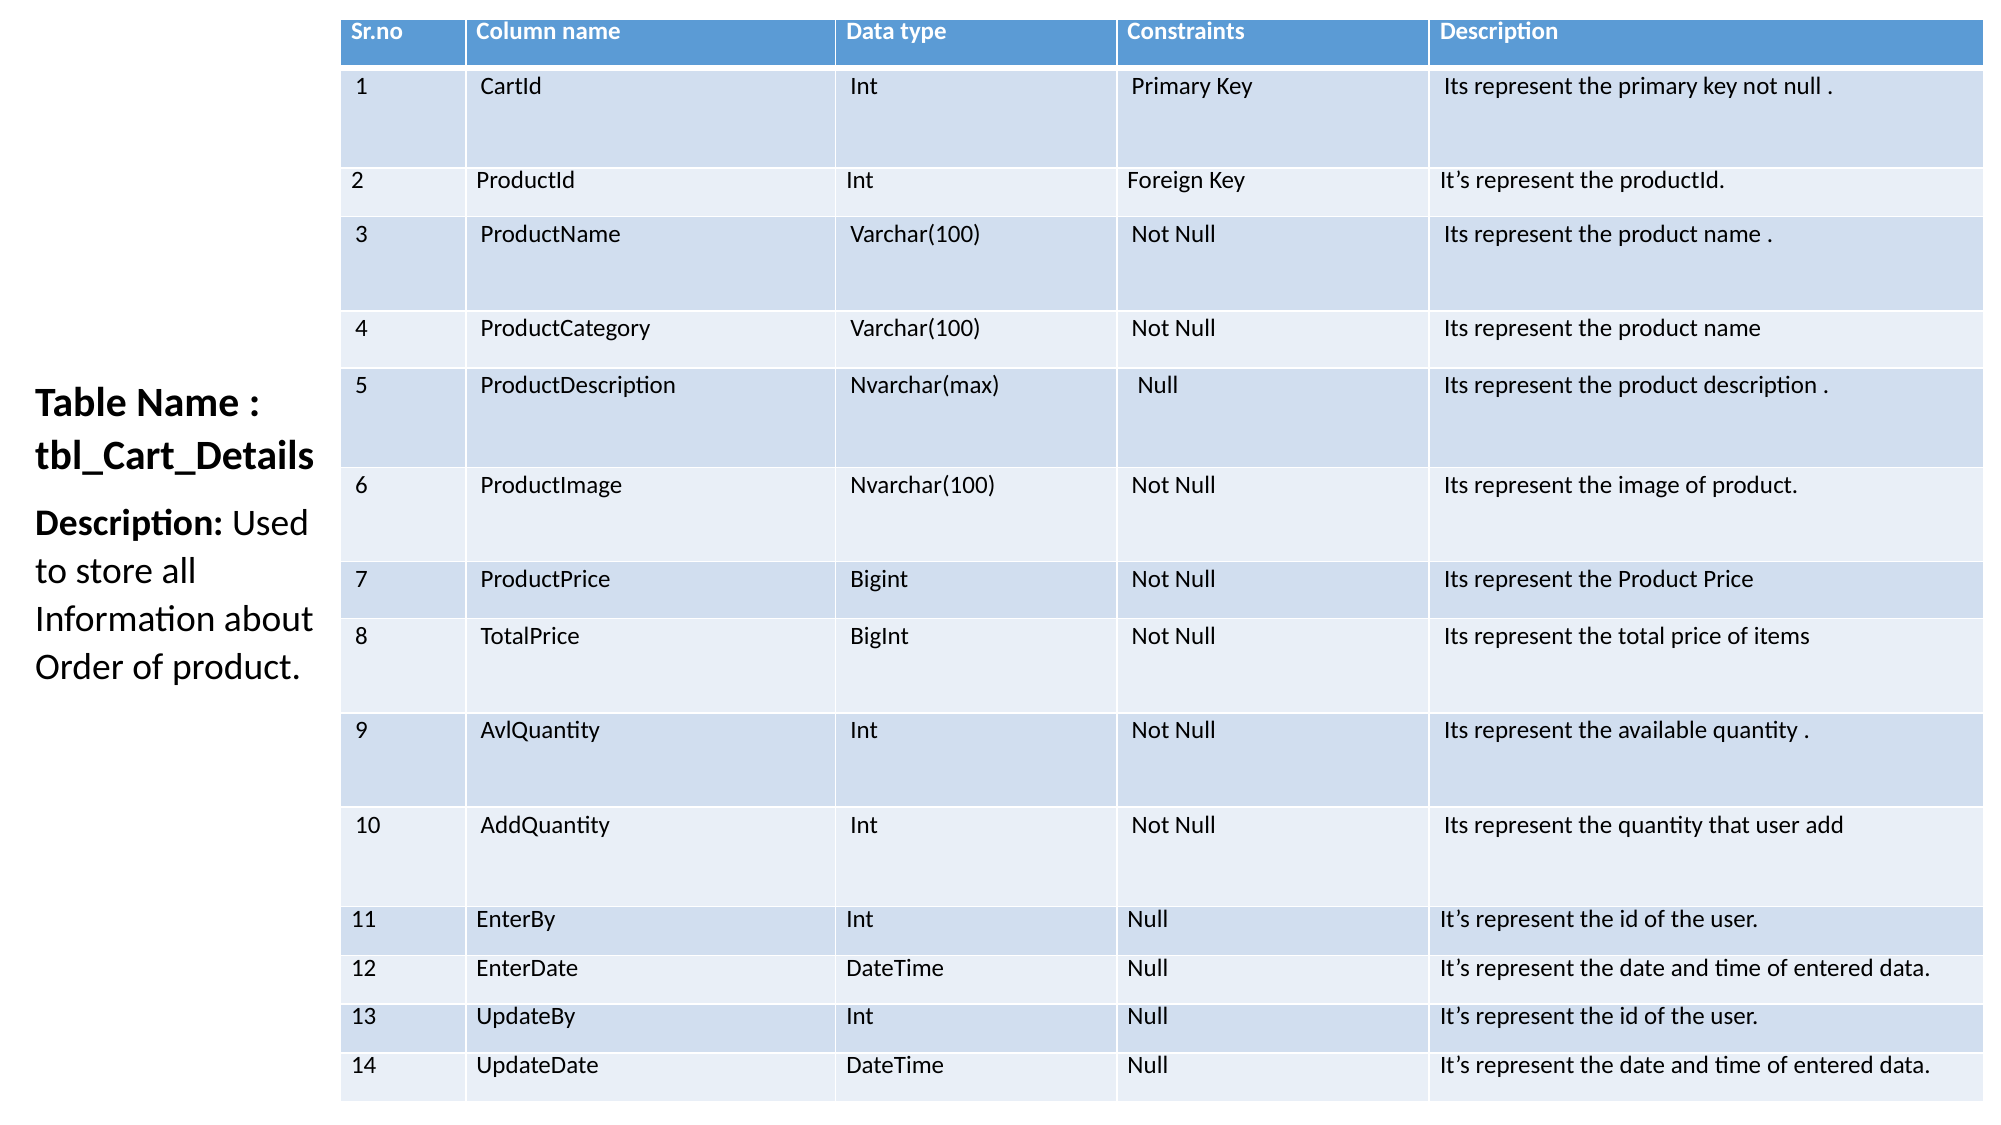

| Sr.no | Column name | Data type | Constraints | Description |
| --- | --- | --- | --- | --- |
| 1 | CartId | Int | Primary Key | Its represent the primary key not null . |
| 2 | ProductId | Int | Foreign Key | It’s represent the productId. |
| 3 | ProductName | Varchar(100) | Not Null | Its represent the product name . |
| 4 | ProductCategory | Varchar(100) | Not Null | Its represent the product name |
| 5 | ProductDescription | Nvarchar(max) | Null | Its represent the product description . |
| 6 | ProductImage | Nvarchar(100) | Not Null | Its represent the image of product. |
| 7 | ProductPrice | Bigint | Not Null | Its represent the Product Price |
| 8 | TotalPrice | BigInt | Not Null | Its represent the total price of items |
| 9 | AvlQuantity | Int | Not Null | Its represent the available quantity . |
| 10 | AddQuantity | Int | Not Null | Its represent the quantity that user add |
| 11 | EnterBy | Int | Null | It’s represent the id of the user. |
| 12 | EnterDate | DateTime | Null | It’s represent the date and time of entered data. |
| 13 | UpdateBy | Int | Null | It’s represent the id of the user. |
| 14 | UpdateDate | DateTime | Null | It’s represent the date and time of entered data. |
Table Name : tbl_Cart_Details
Description: Used to store all Information about Order of product.